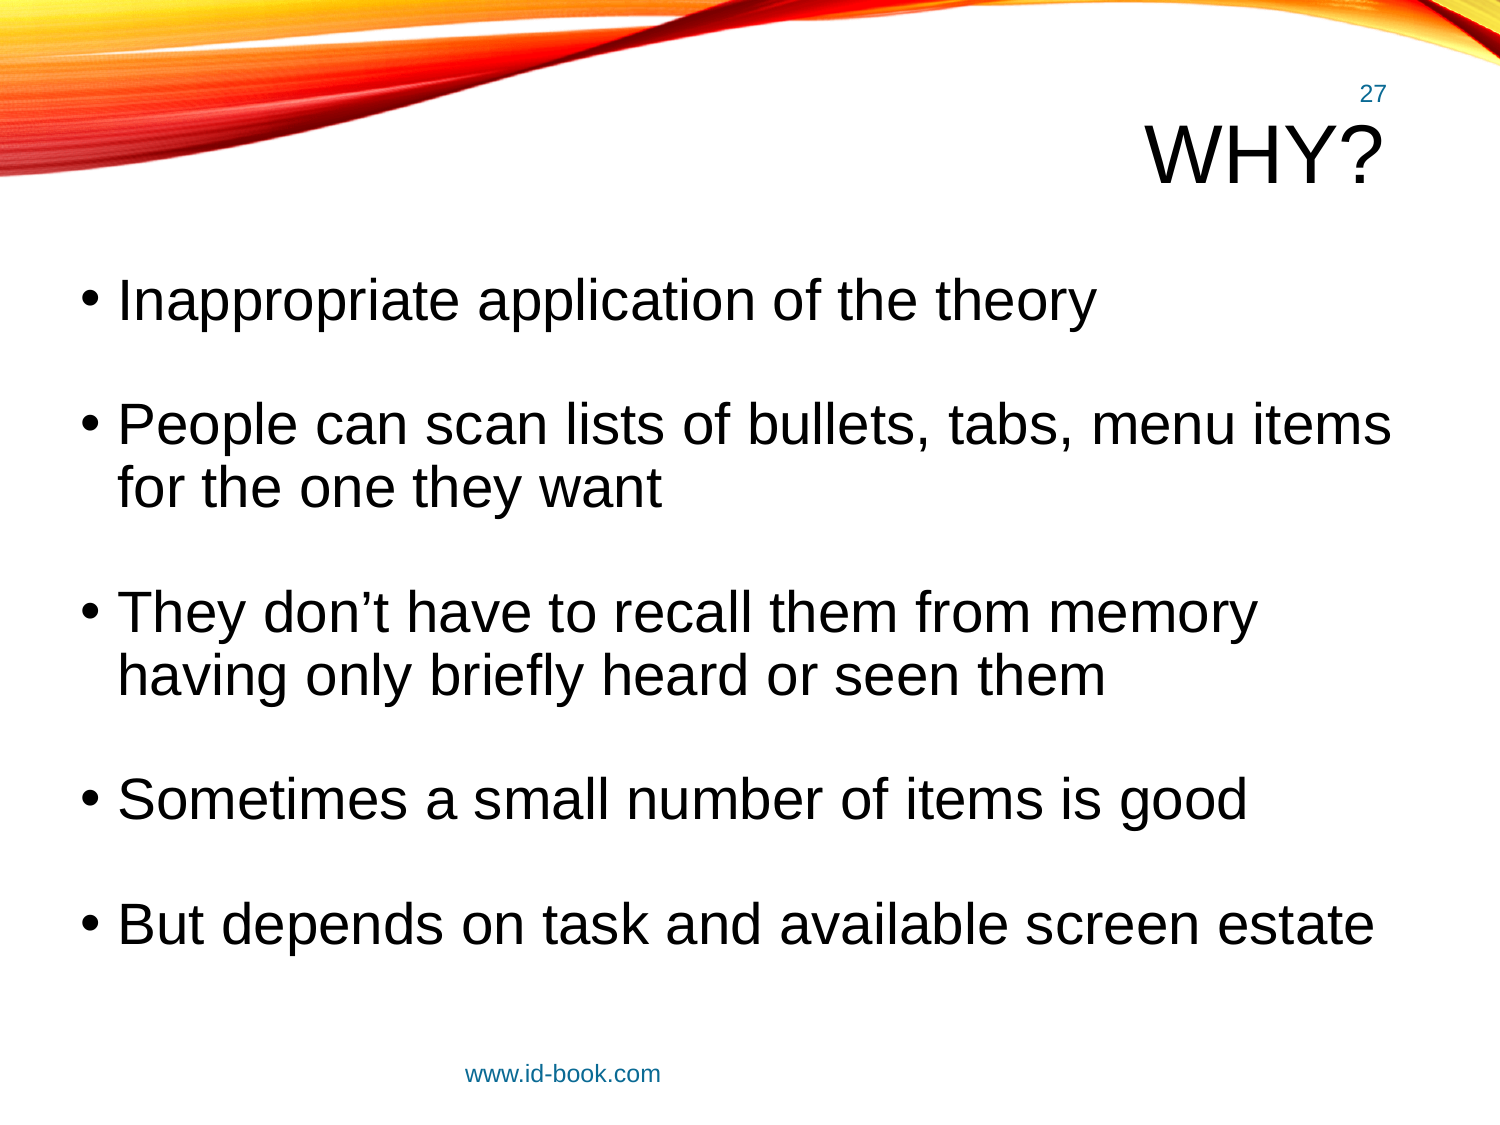

Why?
27
Inappropriate application of the theory

People can scan lists of bullets, tabs, menu items for the one they want

They don’t have to recall them from memory having only briefly heard or seen them

Sometimes a small number of items is good

But depends on task and available screen estate
www.id-book.com